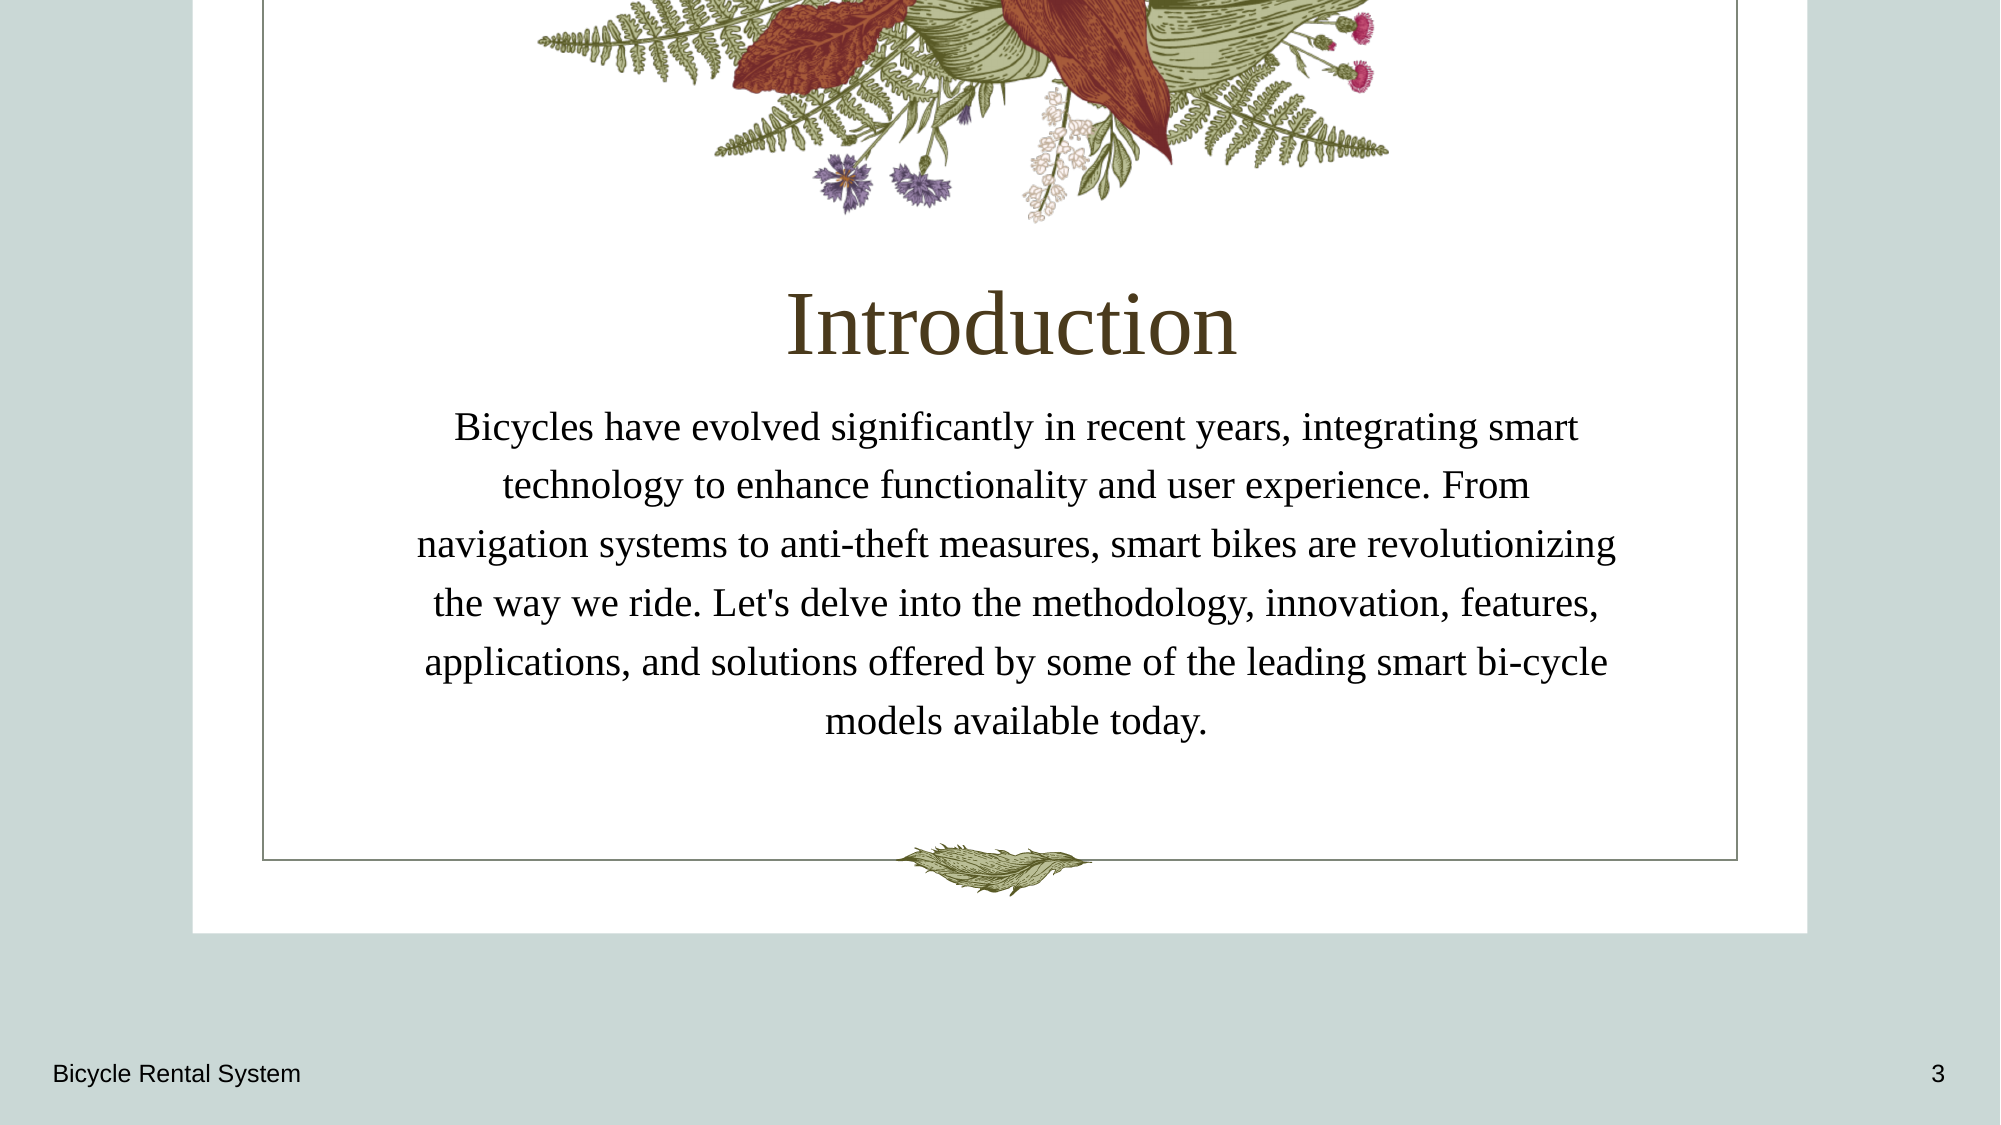

# Introduction
Bicycles have evolved significantly in recent years, integrating smart technology to enhance functionality and user experience. From navigation systems to anti-theft measures, smart bikes are revolutionizing the way we ride. Let's delve into the methodology, innovation, features, applications, and solutions offered by some of the leading smart bi-cycle models available today.
Bicycle Rental System
3